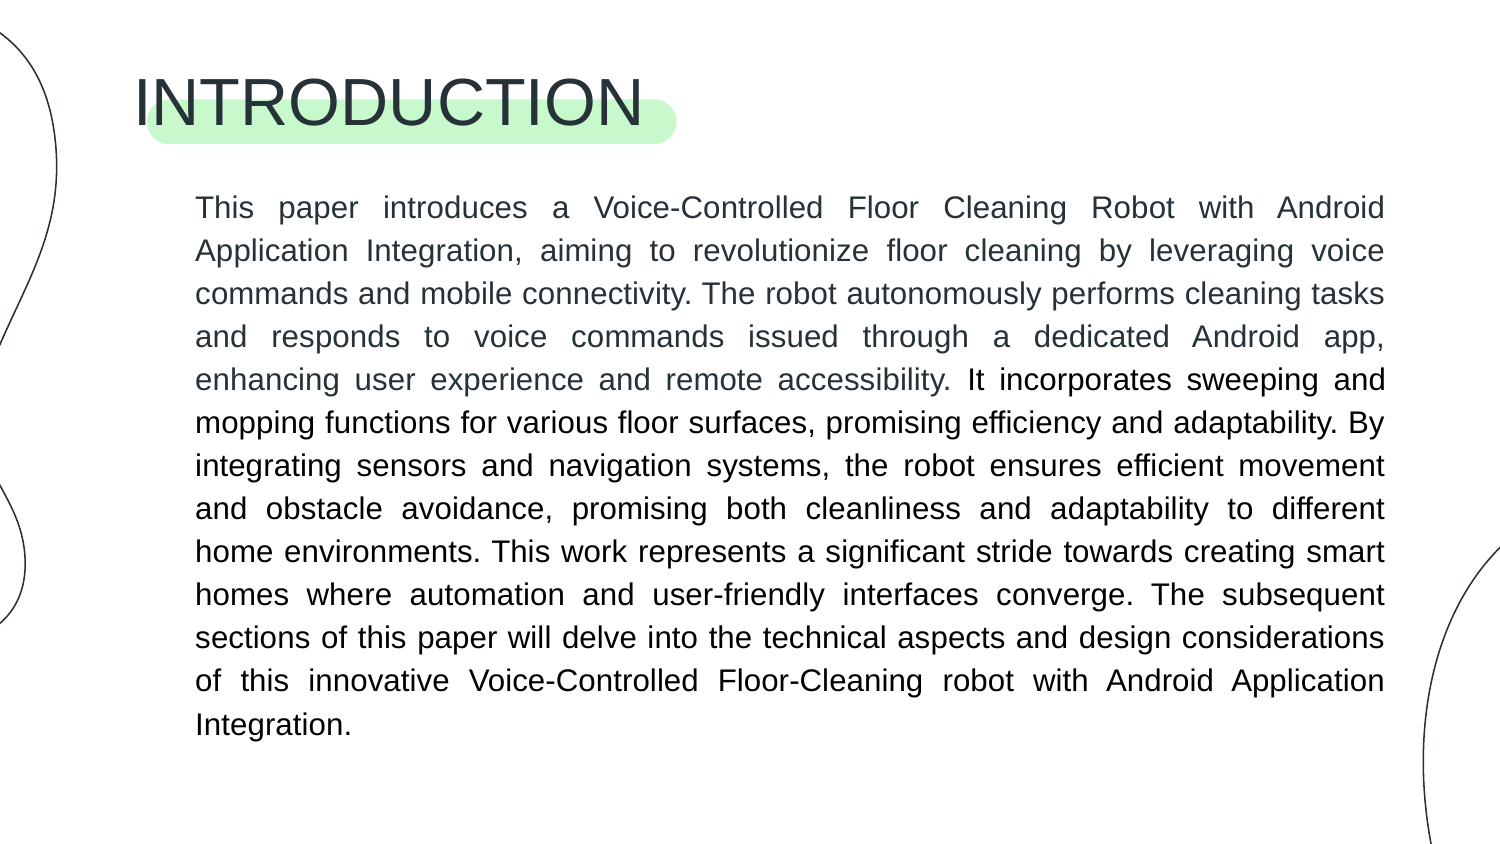

# INTRODUCTION

This paper introduces a Voice-Controlled Floor Cleaning Robot with Android Application Integration, aiming to revolutionize floor cleaning by leveraging voice commands and mobile connectivity. The robot autonomously performs cleaning tasks and responds to voice commands issued through a dedicated Android app, enhancing user experience and remote accessibility. It incorporates sweeping and mopping functions for various floor surfaces, promising efficiency and adaptability. By integrating sensors and navigation systems, the robot ensures efficient movement and obstacle avoidance, promising both cleanliness and adaptability to different home environments. This work represents a significant stride towards creating smart homes where automation and user-friendly interfaces converge. The subsequent sections of this paper will delve into the technical aspects and design considerations of this innovative Voice-Controlled Floor-Cleaning robot with Android Application Integration.